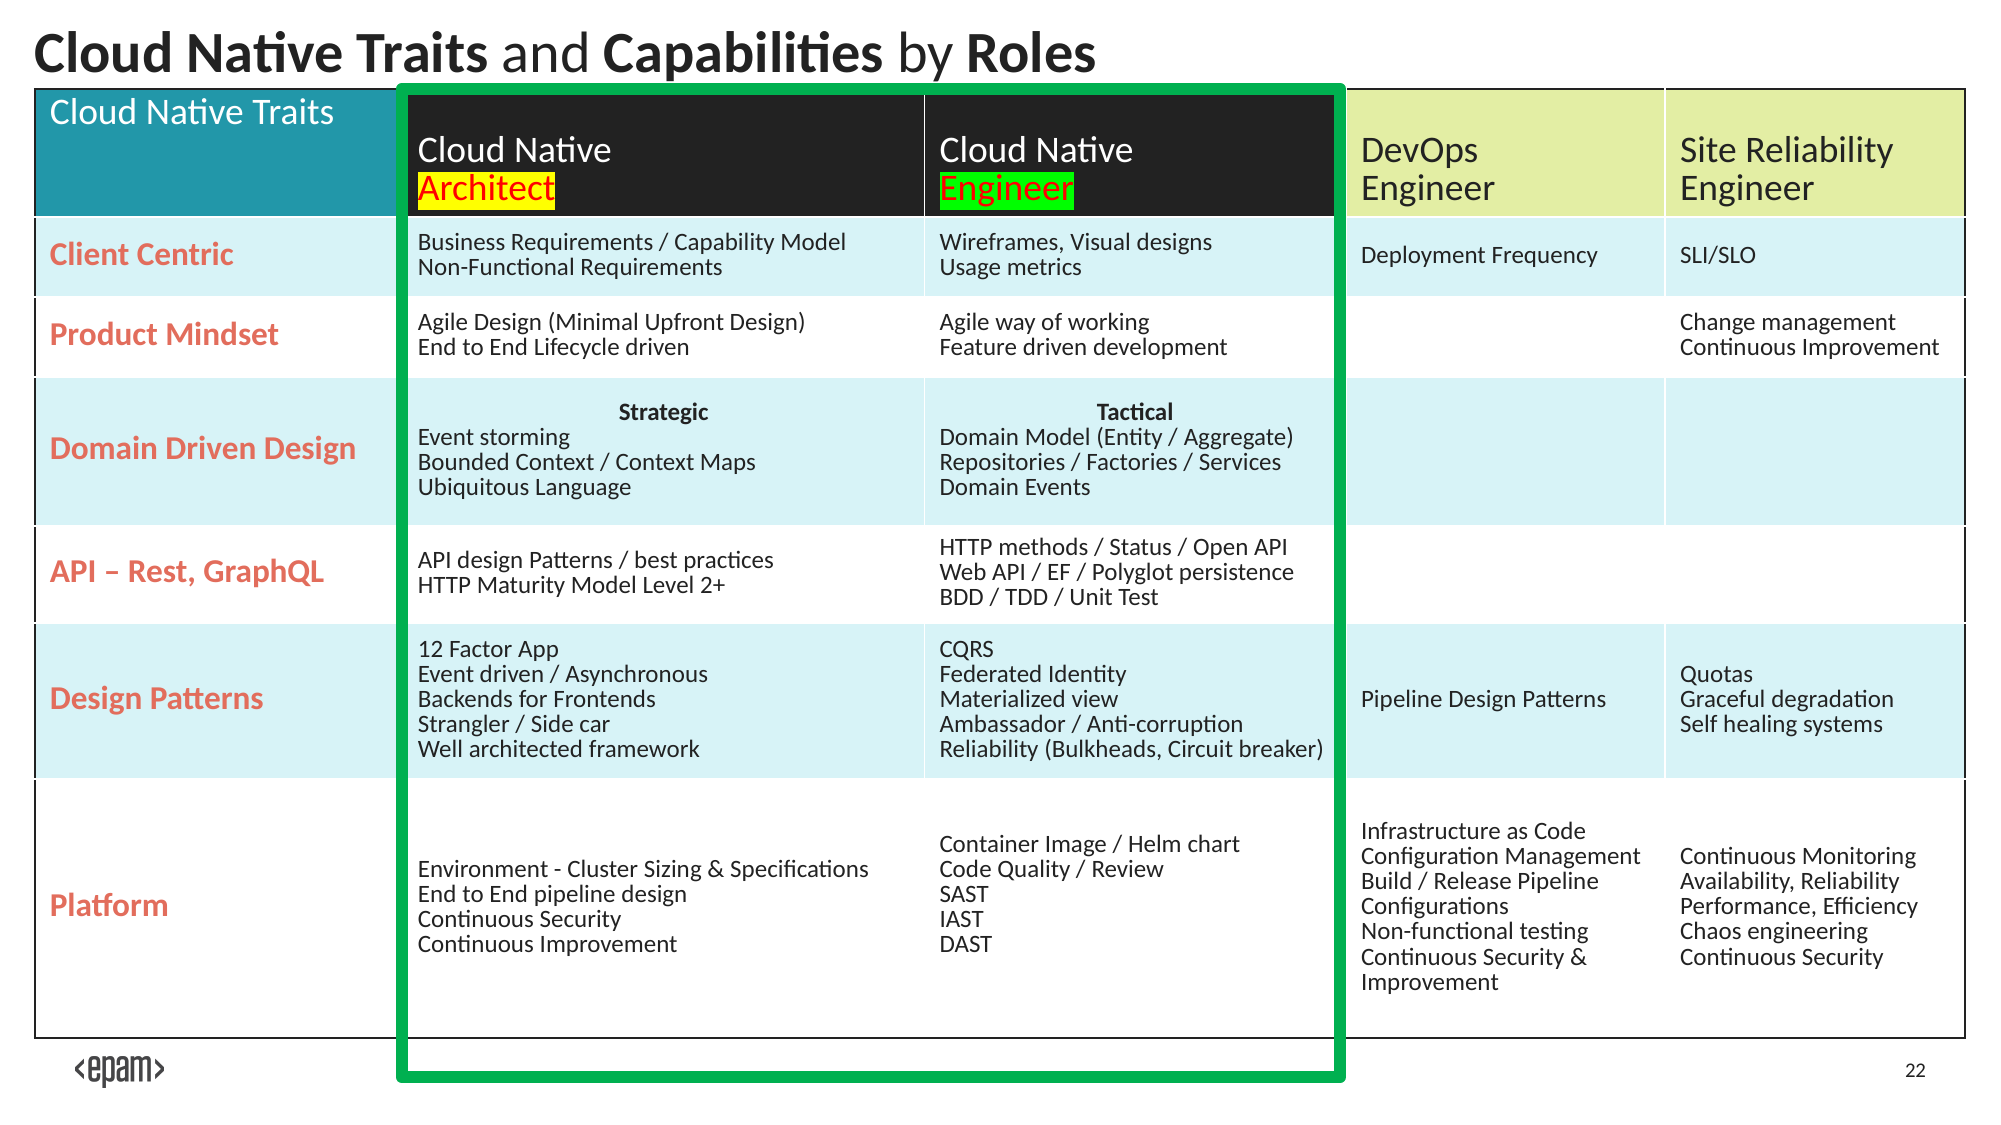

# Cloud Native Traits and Capabilities by Roles
| Cloud Native Traits | Cloud Native Architect | Cloud Native Engineer | DevOps Engineer | Site Reliability Engineer |
| --- | --- | --- | --- | --- |
| Client Centric | Business Requirements / Capability Model Non-Functional Requirements | Wireframes, Visual designs Usage metrics | Deployment Frequency | SLI/SLO |
| Product Mindset | Agile Design (Minimal Upfront Design) End to End Lifecycle driven | Agile way of working Feature driven development |  | Change management Continuous Improvement |
| Domain Driven Design | Strategic Event storming Bounded Context / Context Maps Ubiquitous Language | Tactical Domain Model (Entity / Aggregate) Repositories / Factories / Services Domain Events |  |  |
| API – Rest, GraphQL | API design Patterns / best practices HTTP Maturity Model Level 2+ | HTTP methods / Status / Open API Web API / EF / Polyglot persistence BDD / TDD / Unit Test |  |  |
| Design Patterns | 12 Factor App Event driven / Asynchronous Backends for Frontends Strangler / Side car Well architected framework | CQRS Federated Identity Materialized view Ambassador / Anti-corruption Reliability (Bulkheads, Circuit breaker) | Pipeline Design Patterns | Quotas Graceful degradation Self healing systems |
| Platform | Environment - Cluster Sizing & Specifications End to End pipeline design Continuous Security Continuous Improvement | Container Image / Helm chart Code Quality / Review SAST IAST DAST | Infrastructure as Code Configuration Management Build / Release Pipeline Configurations Non-functional testing Continuous Security & Improvement | Continuous Monitoring Availability, Reliability Performance, Efficiency Chaos engineering Continuous Security |